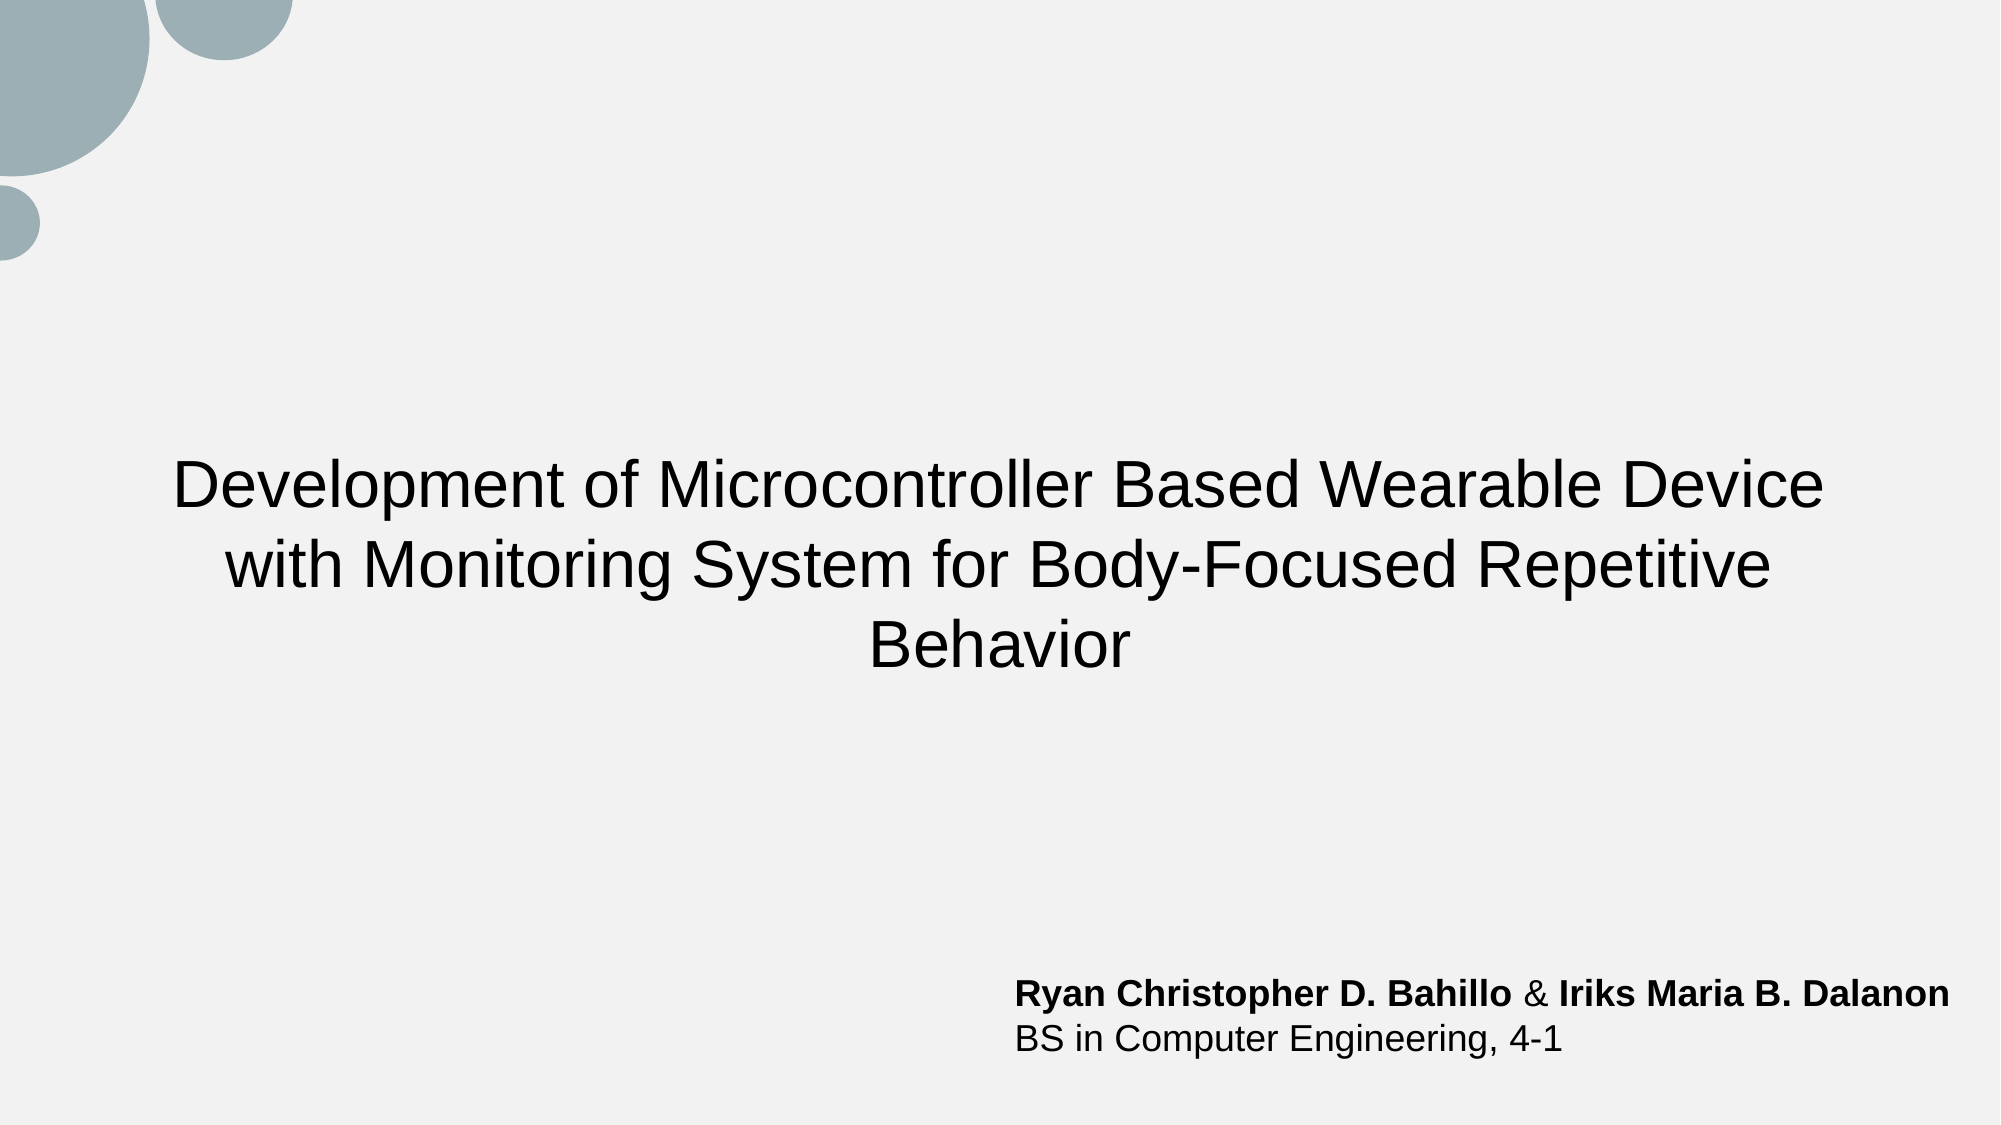

Development of Microcontroller Based Wearable Device with Monitoring System for Body-Focused Repetitive Behavior
Ryan Christopher D. Bahillo & Iriks Maria B. Dalanon
BS in Computer Engineering, 4-1